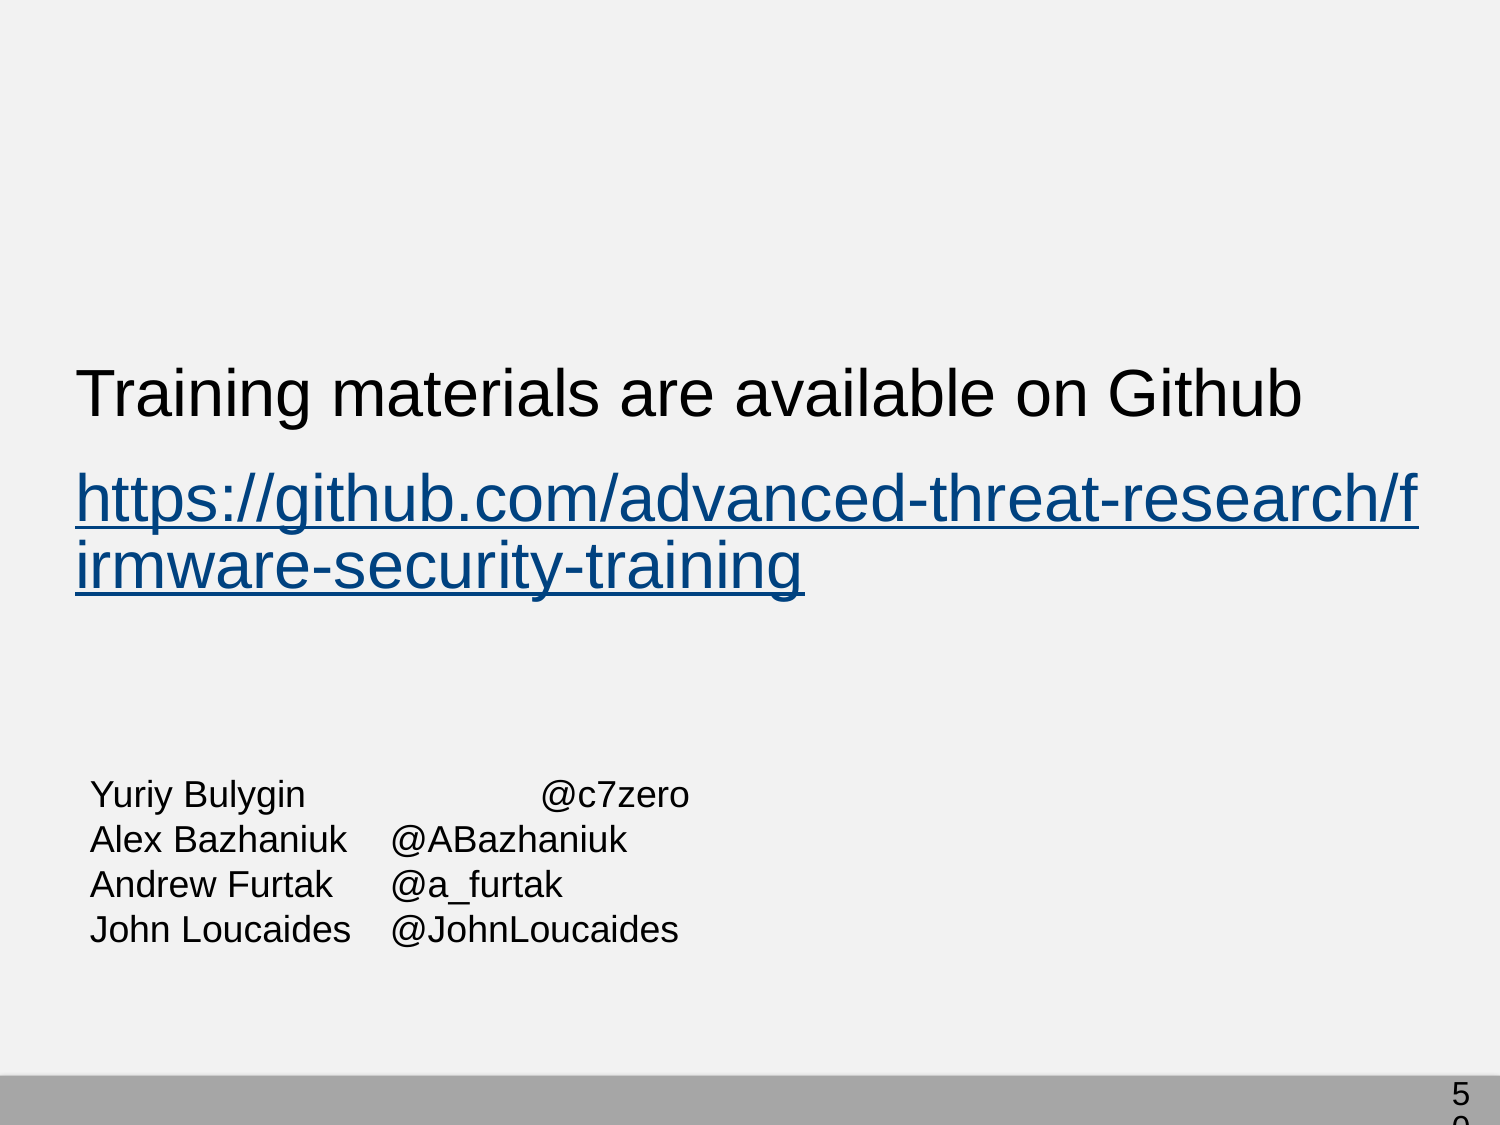

Training materials are available on Github
https://github.com/advanced-threat-research/firmware-security-training
Yuriy Bulygin		@c7zero
Alex Bazhaniuk	@ABazhaniuk
Andrew Furtak	@a_furtak
John Loucaides	@JohnLoucaides
502